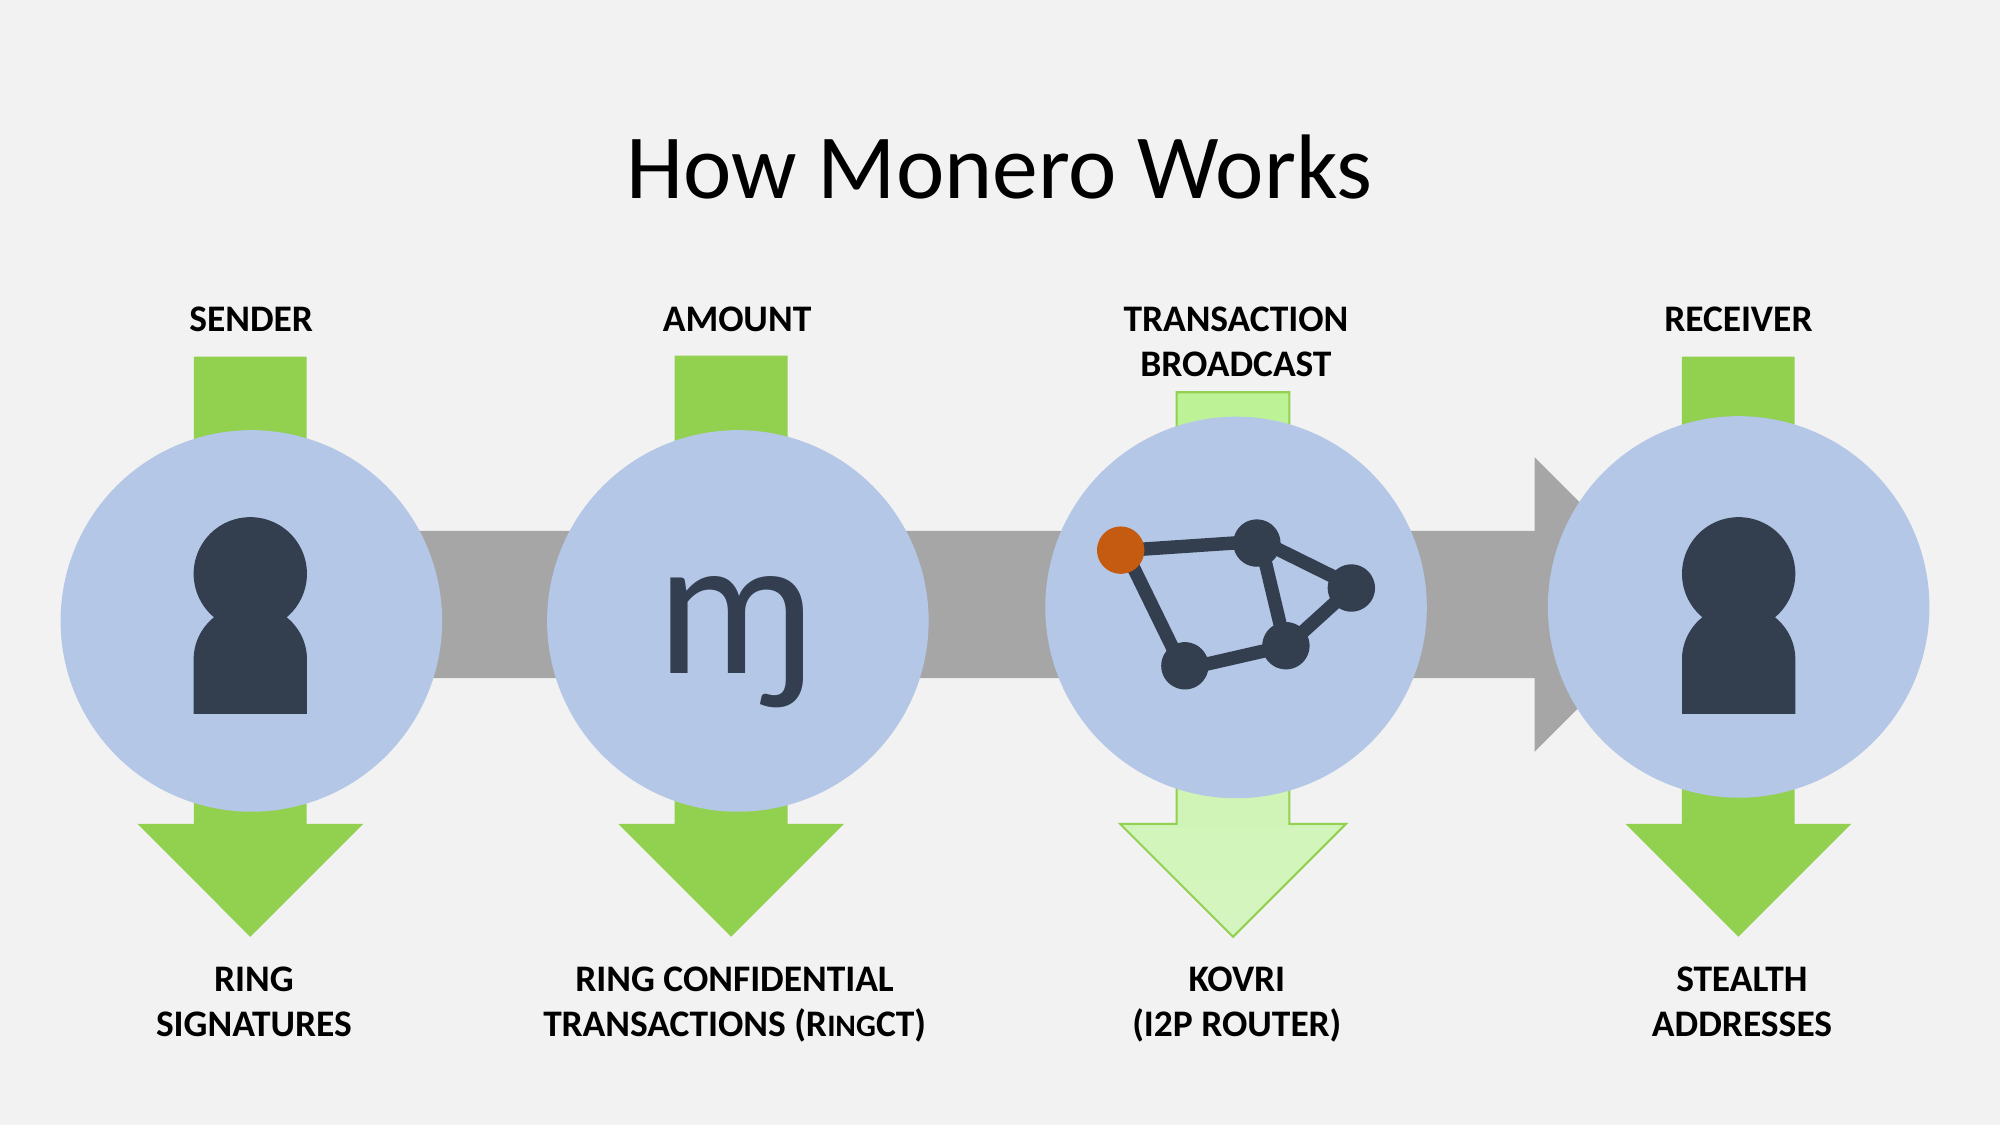

# How Monero Works
AMOUNT
SENDER
TRANSACTION
BROADCAST
RECEIVER

ɱ

RING
SIGNATURES
RING CONFIDENTIAL
TRANSACTIONS (RINGCT)
KOVRI
(I2P ROUTER)
STEALTH
ADDRESSES